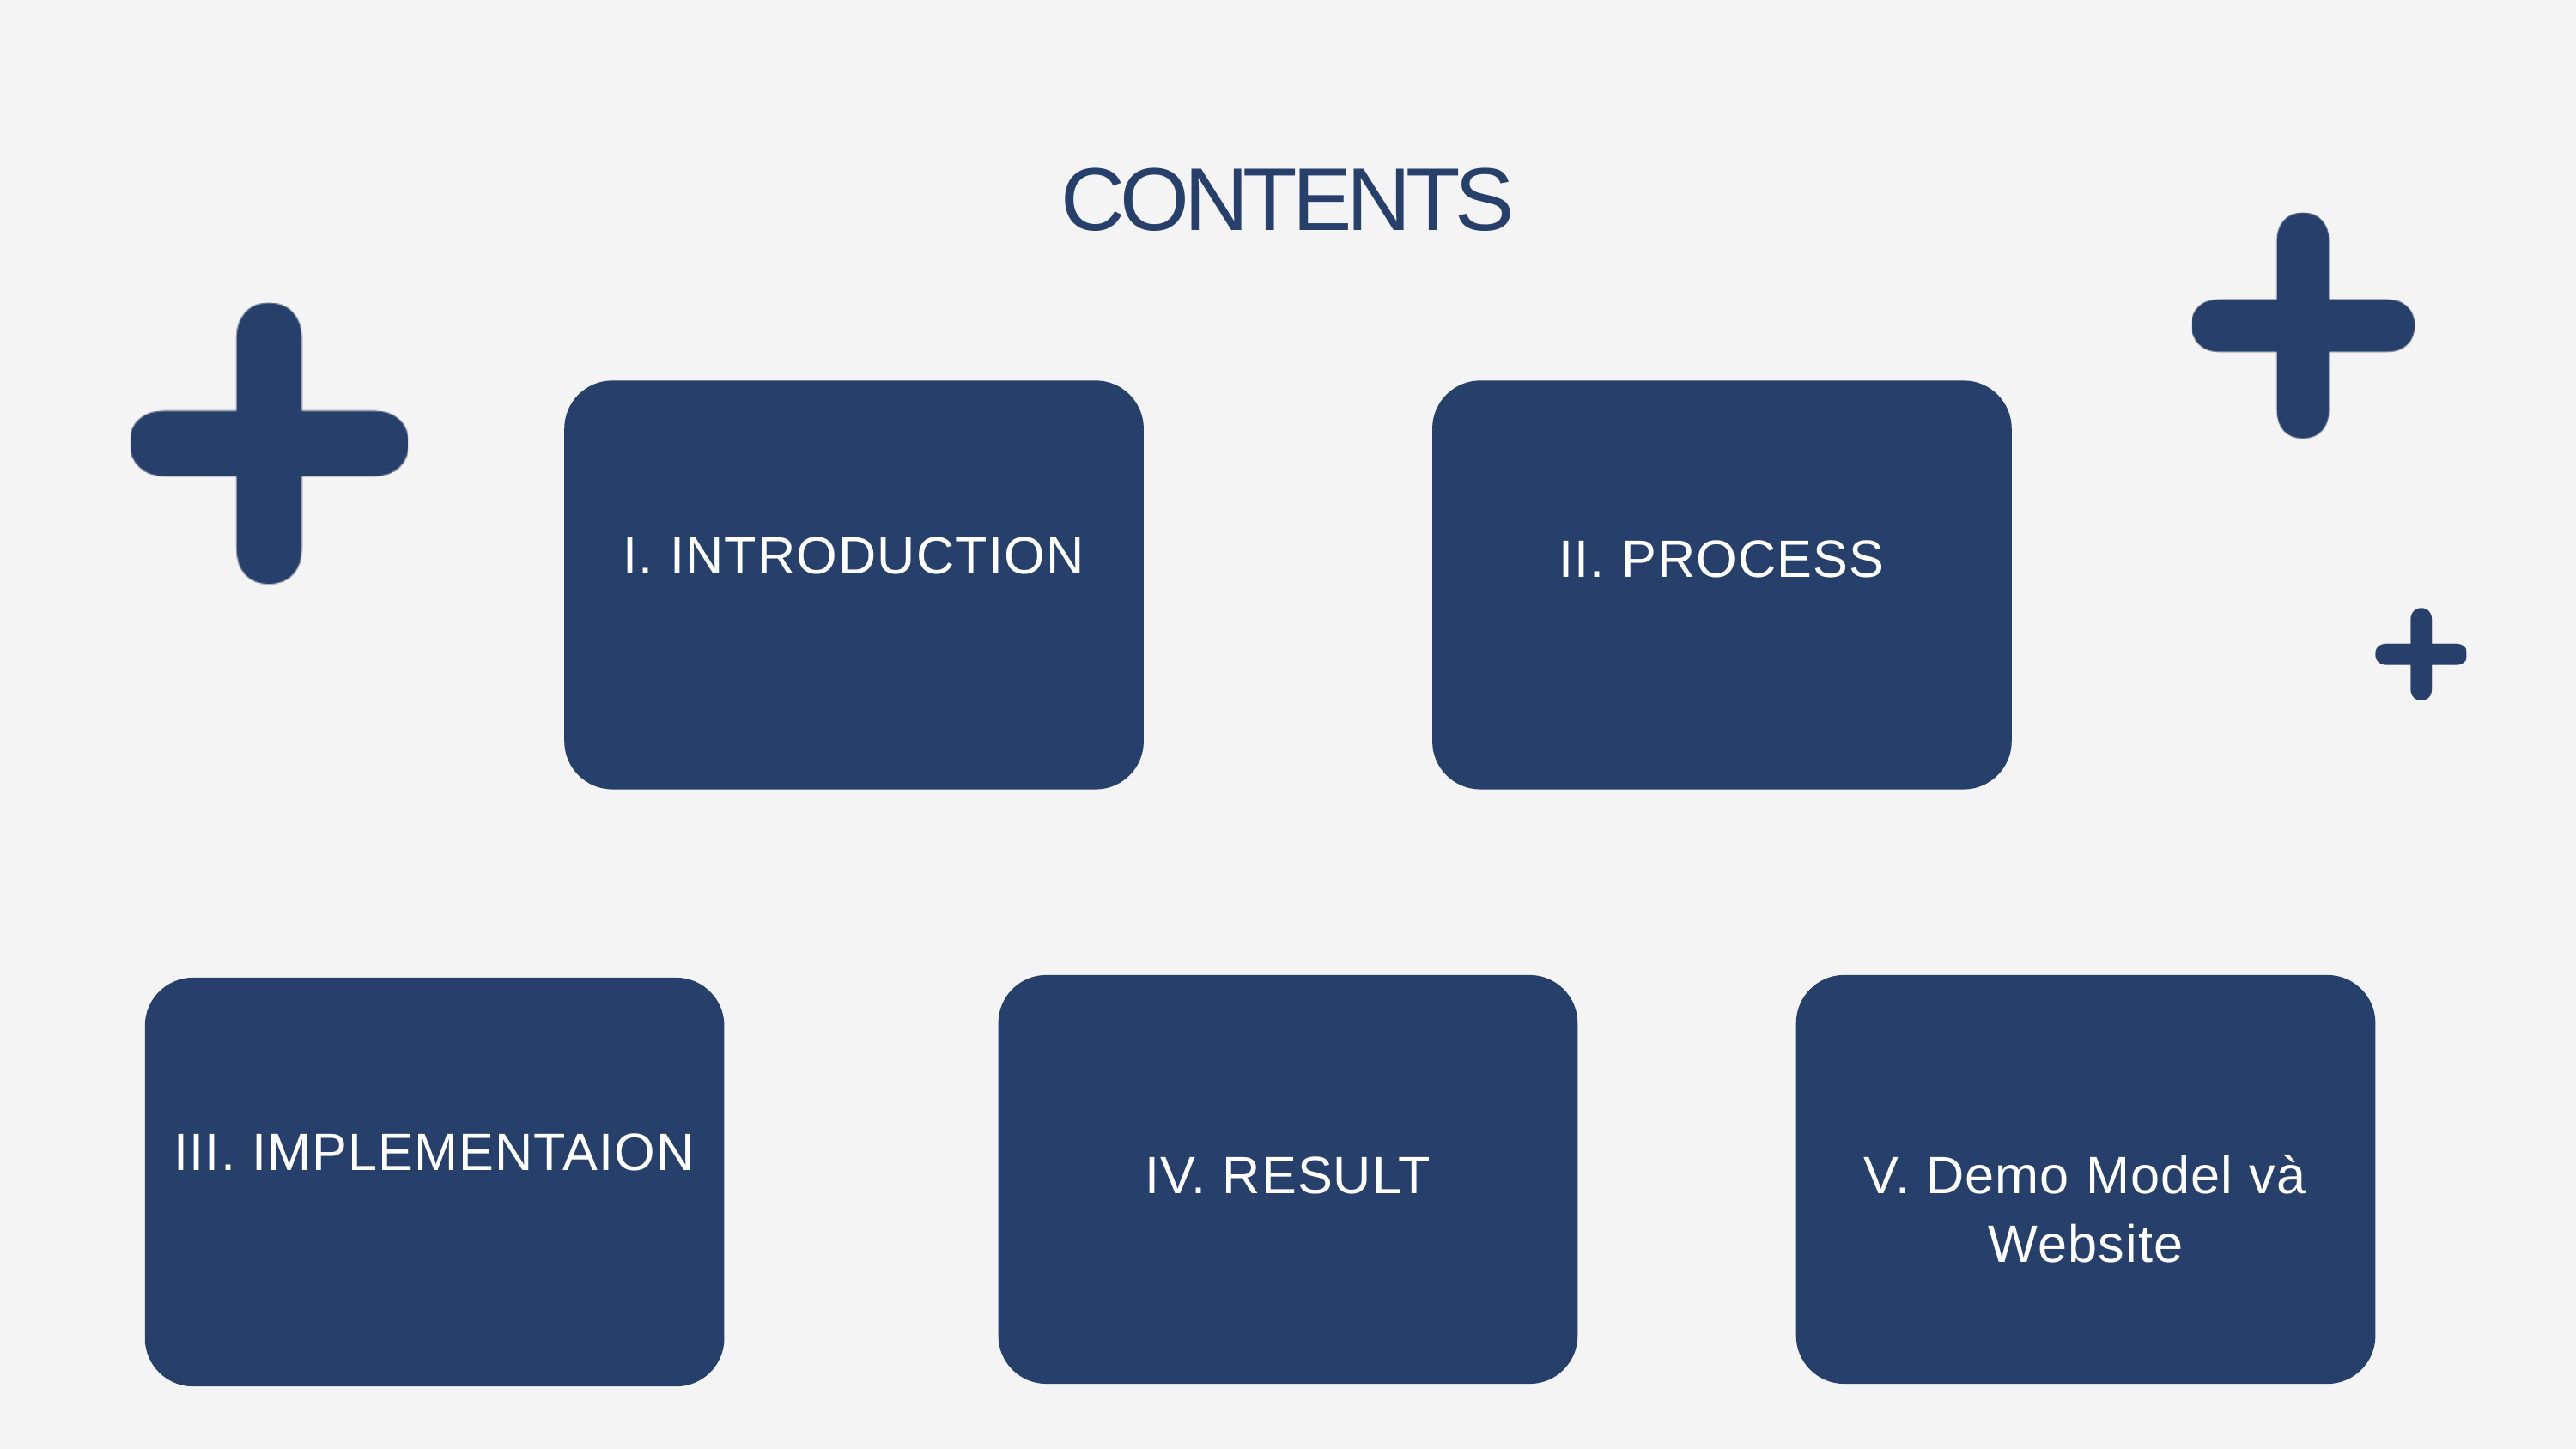

CONTENTS

I. INTRODUCTION
II. PROCESS

III. IMPLEMENTAION
IV. RESULT
V. Demo Model và Website